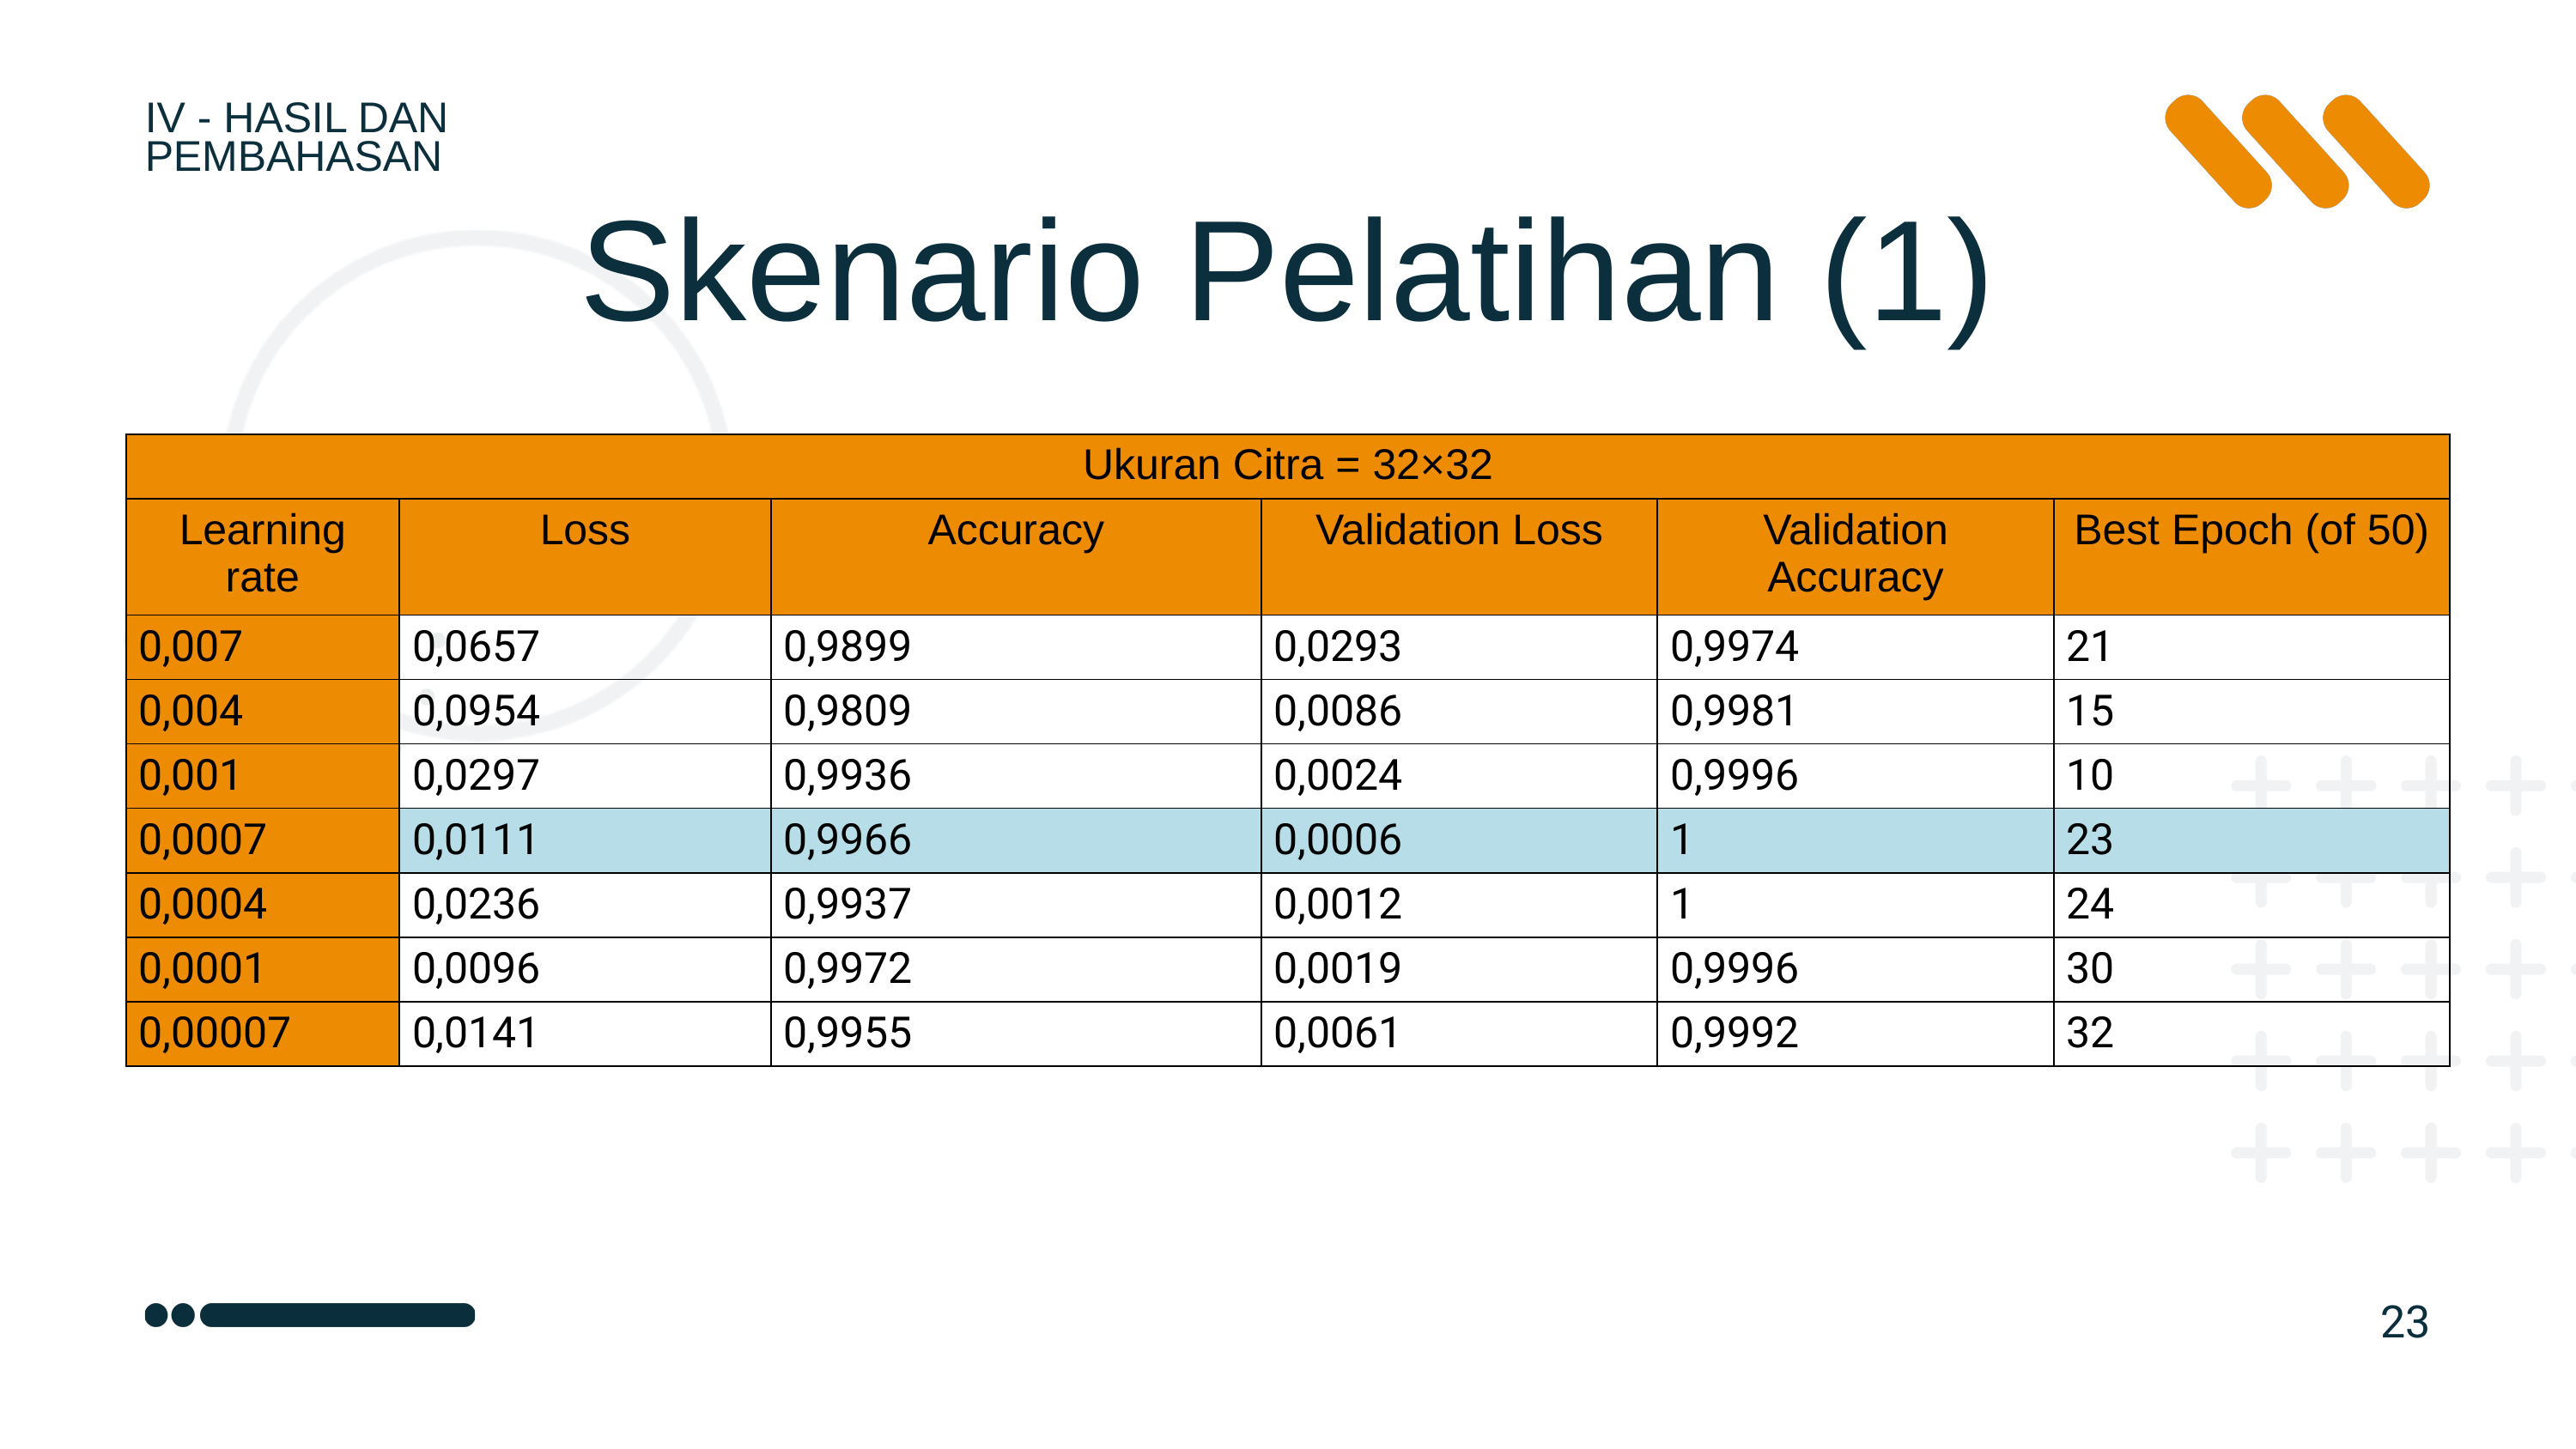

IV - HASIL DAN PEMBAHASAN
Skenario Pelatihan (1)

| Ukuran Citra = 32×32 |  |  |  |  |  |
| --- | --- | --- | --- | --- | --- |
| Learning rate | Loss | Accuracy | Validation Loss | Validation Accuracy | Best Epoch (of 50) |
| 0,007 | 0,0657 | 0,9899 | 0,0293 | 0,9974 | 21 |
| 0,004 | 0,0954 | 0,9809 | 0,0086 | 0,9981 | 15 |
| 0,001 | 0,0297 | 0,9936 | 0,0024 | 0,9996 | 10 |
| 0,0007 | 0,0111 | 0,9966 | 0,0006 | 1 | 23 |
| 0,0004 | 0,0236 | 0,9937 | 0,0012 | 1 | 24 |
| 0,0001 | 0,0096 | 0,9972 | 0,0019 | 0,9996 | 30 |
| 0,00007 | 0,0141 | 0,9955 | 0,0061 | 0,9992 | 32 |

23